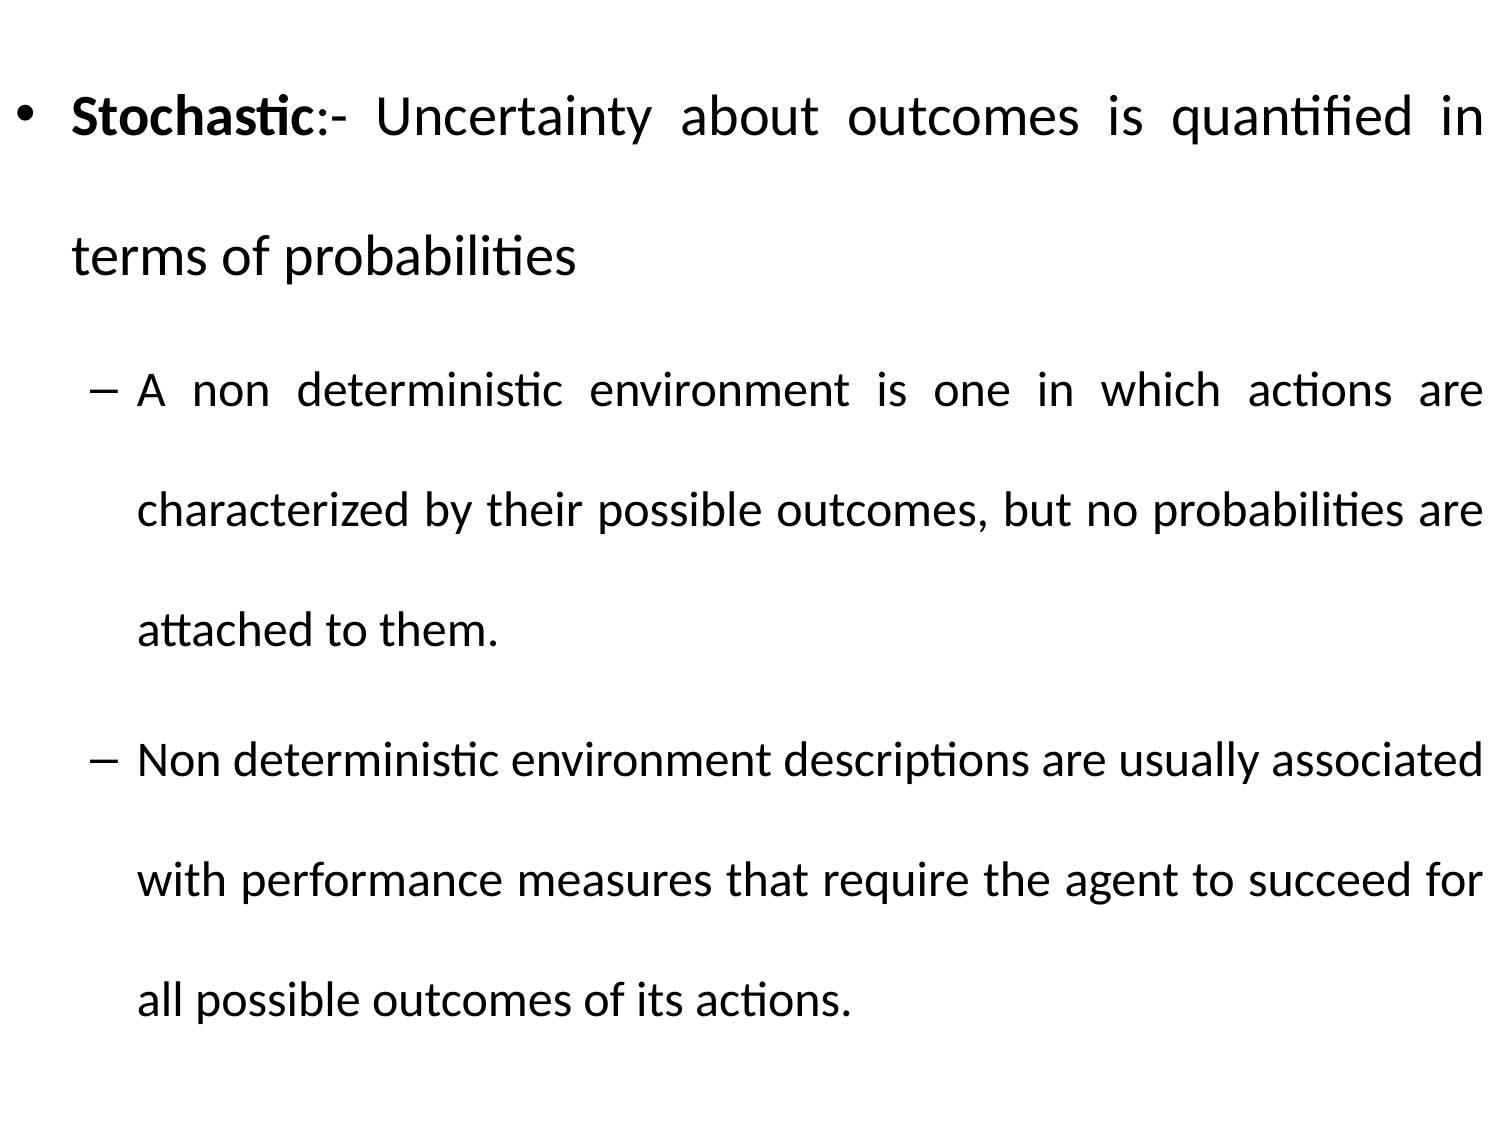

Stochastic:- Uncertainty about outcomes is quantiﬁed in terms of probabilities
A non deterministic environment is one in which actions are characterized by their possible outcomes, but no probabilities are attached to them.
Non deterministic environment descriptions are usually associated with performance measures that require the agent to succeed for all possible outcomes of its actions.